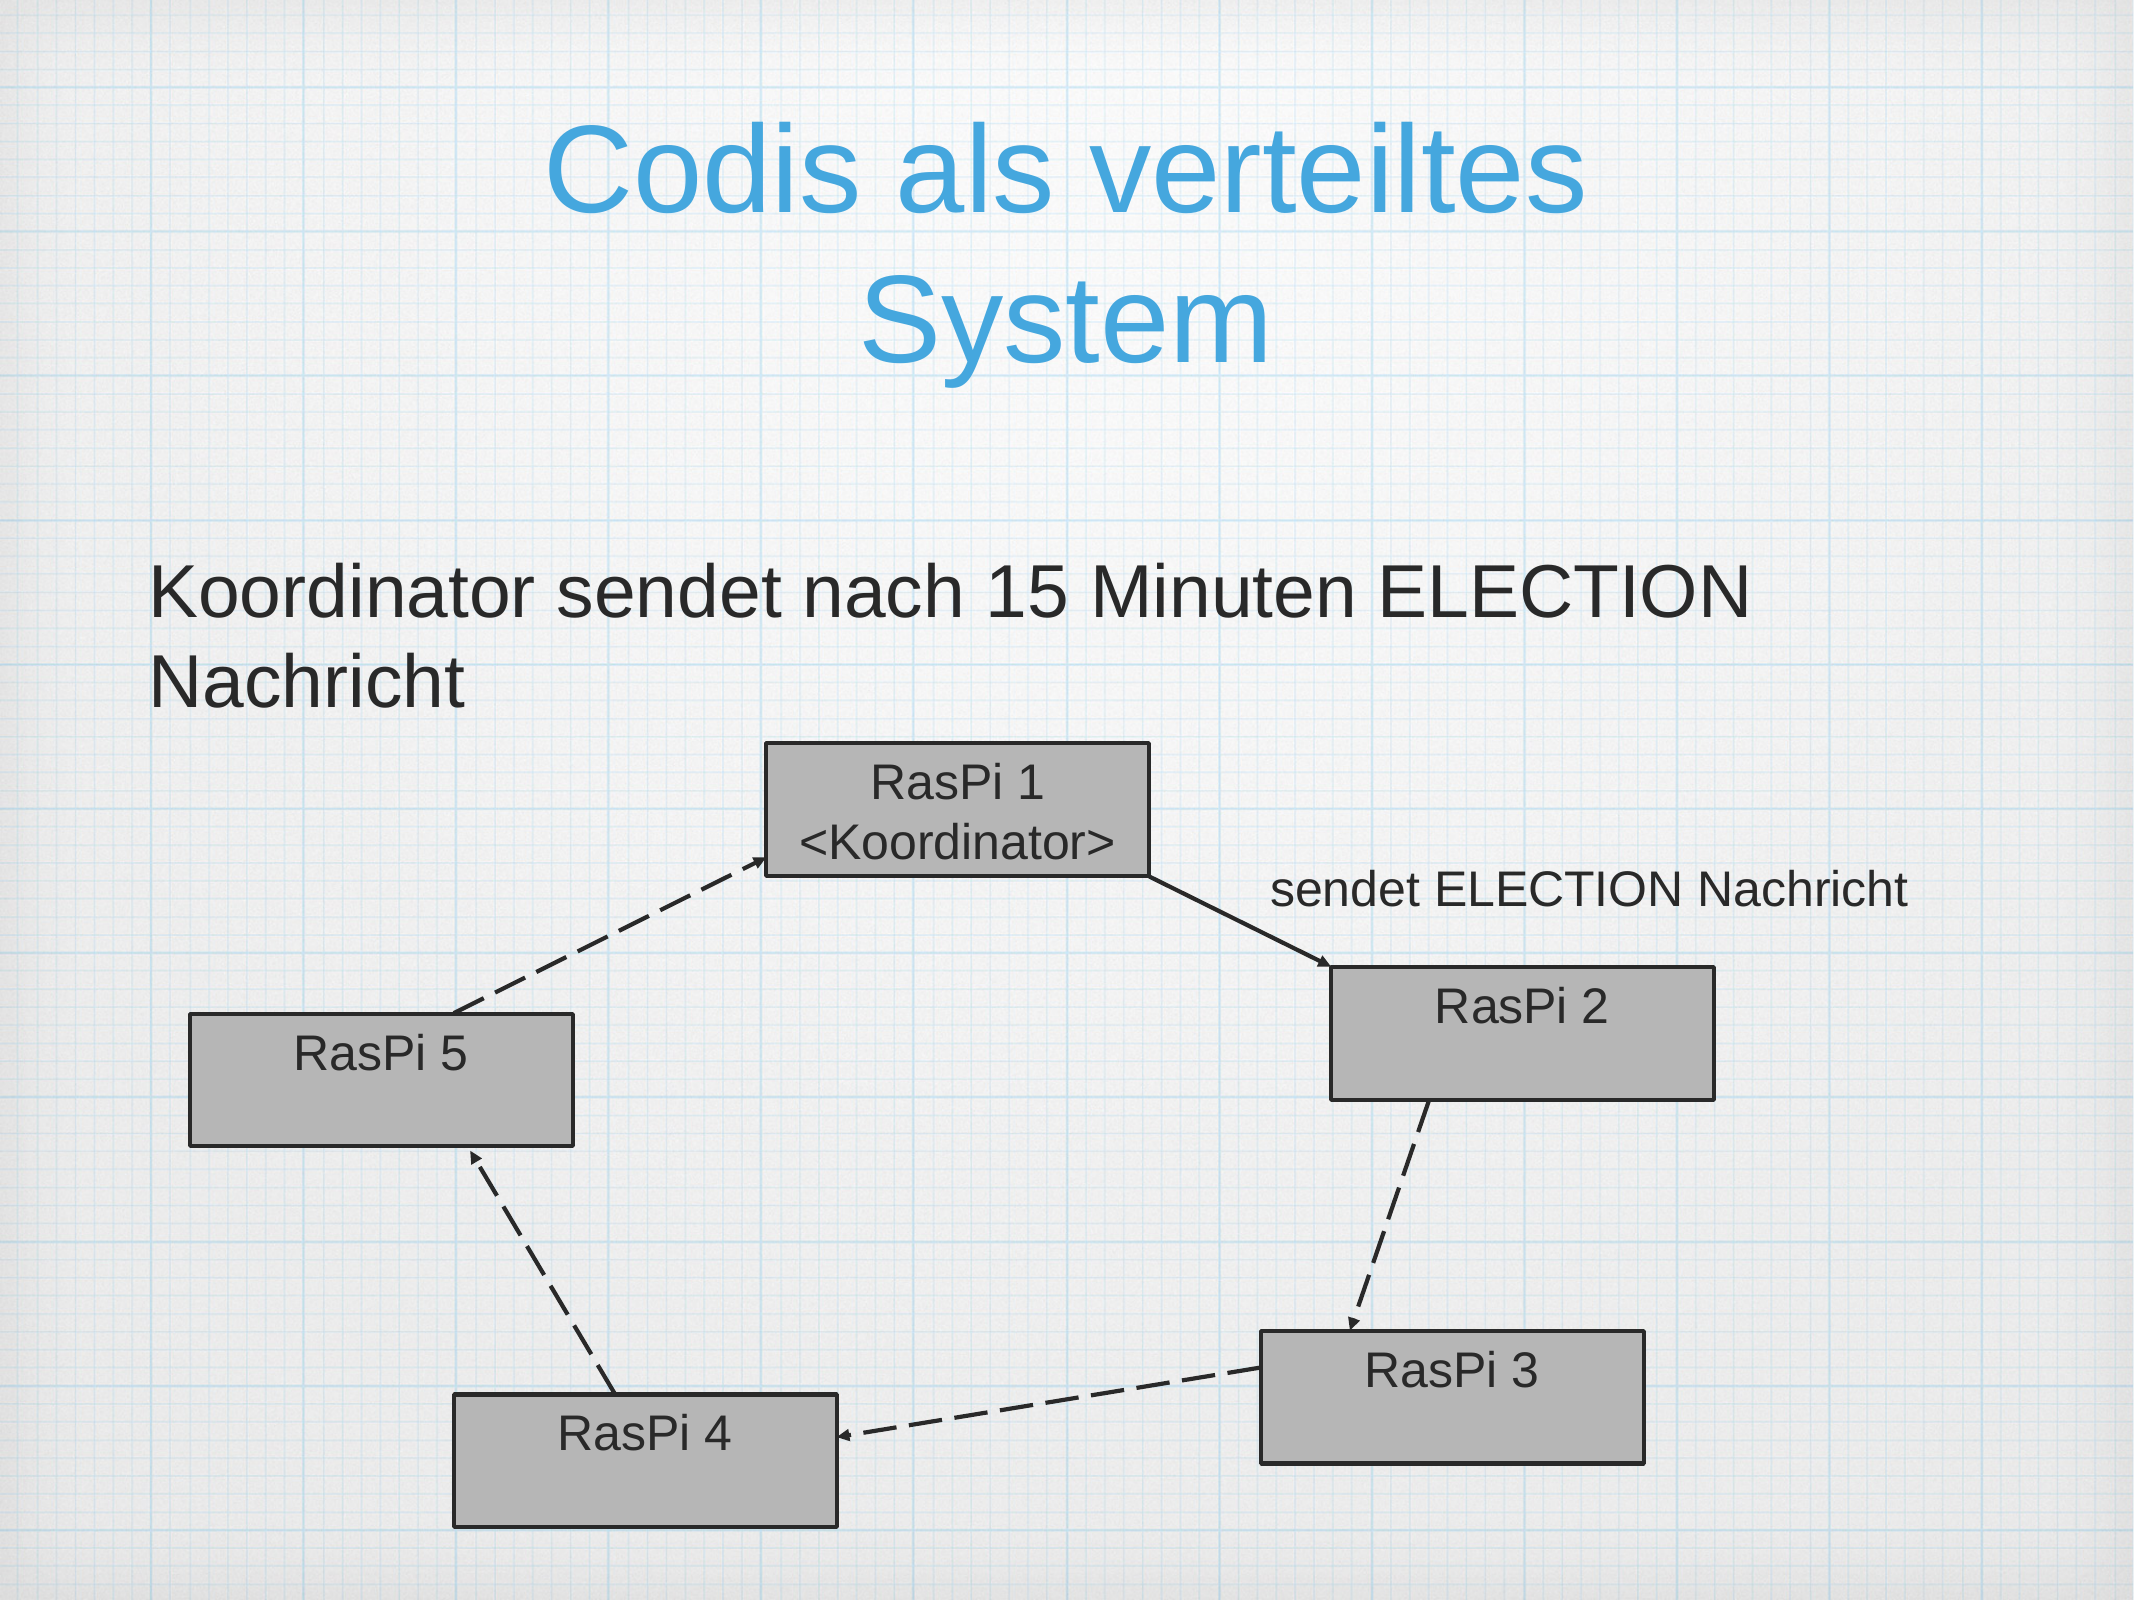

# Codis als verteiltes System
Koordinator sendet nach 15 Minuten ELECTION Nachricht
RasPi 1
<Koordinator>
sendet ELECTION Nachricht
RasPi 2

RasPi 5

RasPi 3

RasPi 4